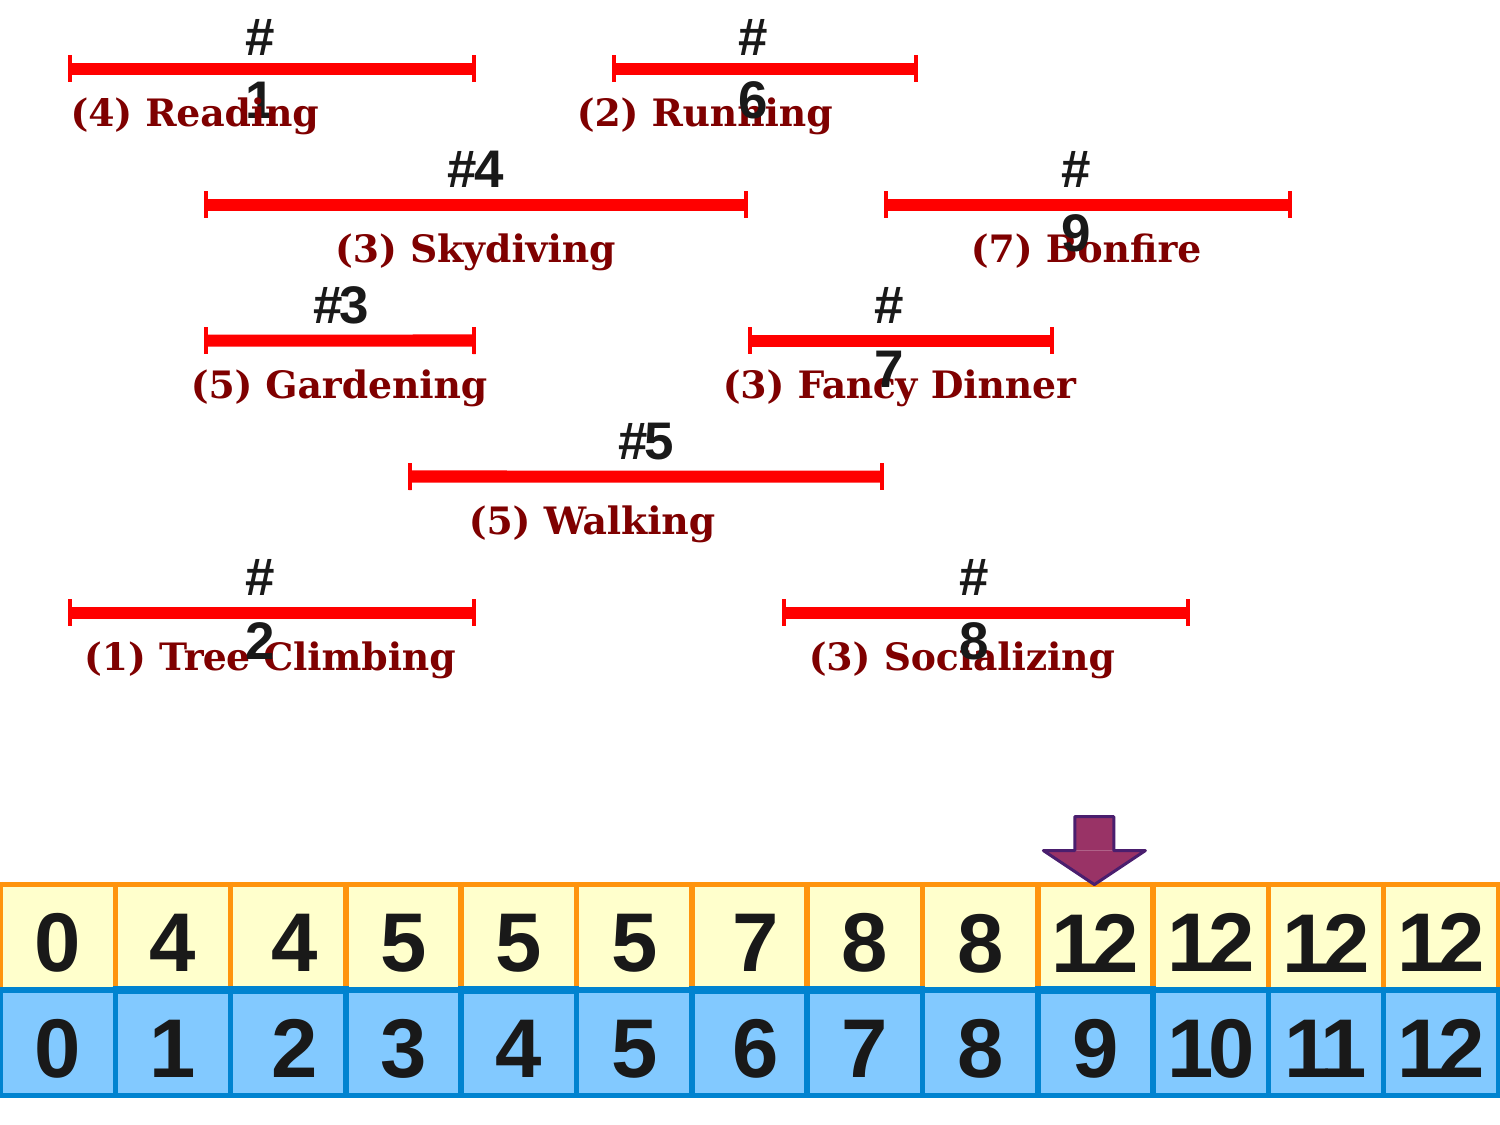

#1
#6

(4) Reading
#4
(2) Running
#9

(7) Bonfire
(3) Skydiving
#3
#7

(5) Gardening
(3) Fancy Dinner
#5
(5) Walking

#2
#8

(1) Tree Climbing
(3) Socializing

| 0 | 4 | 4 | 5 | 5 | 5 | 7 | 8 | 8 | 12 | 12 | 12 | 12 |
| --- | --- | --- | --- | --- | --- | --- | --- | --- | --- | --- | --- | --- |
| 0 | 1 | 2 | 3 | 4 | 5 | 6 | 7 | 8 | 9 | 10 | 11 | 12 |